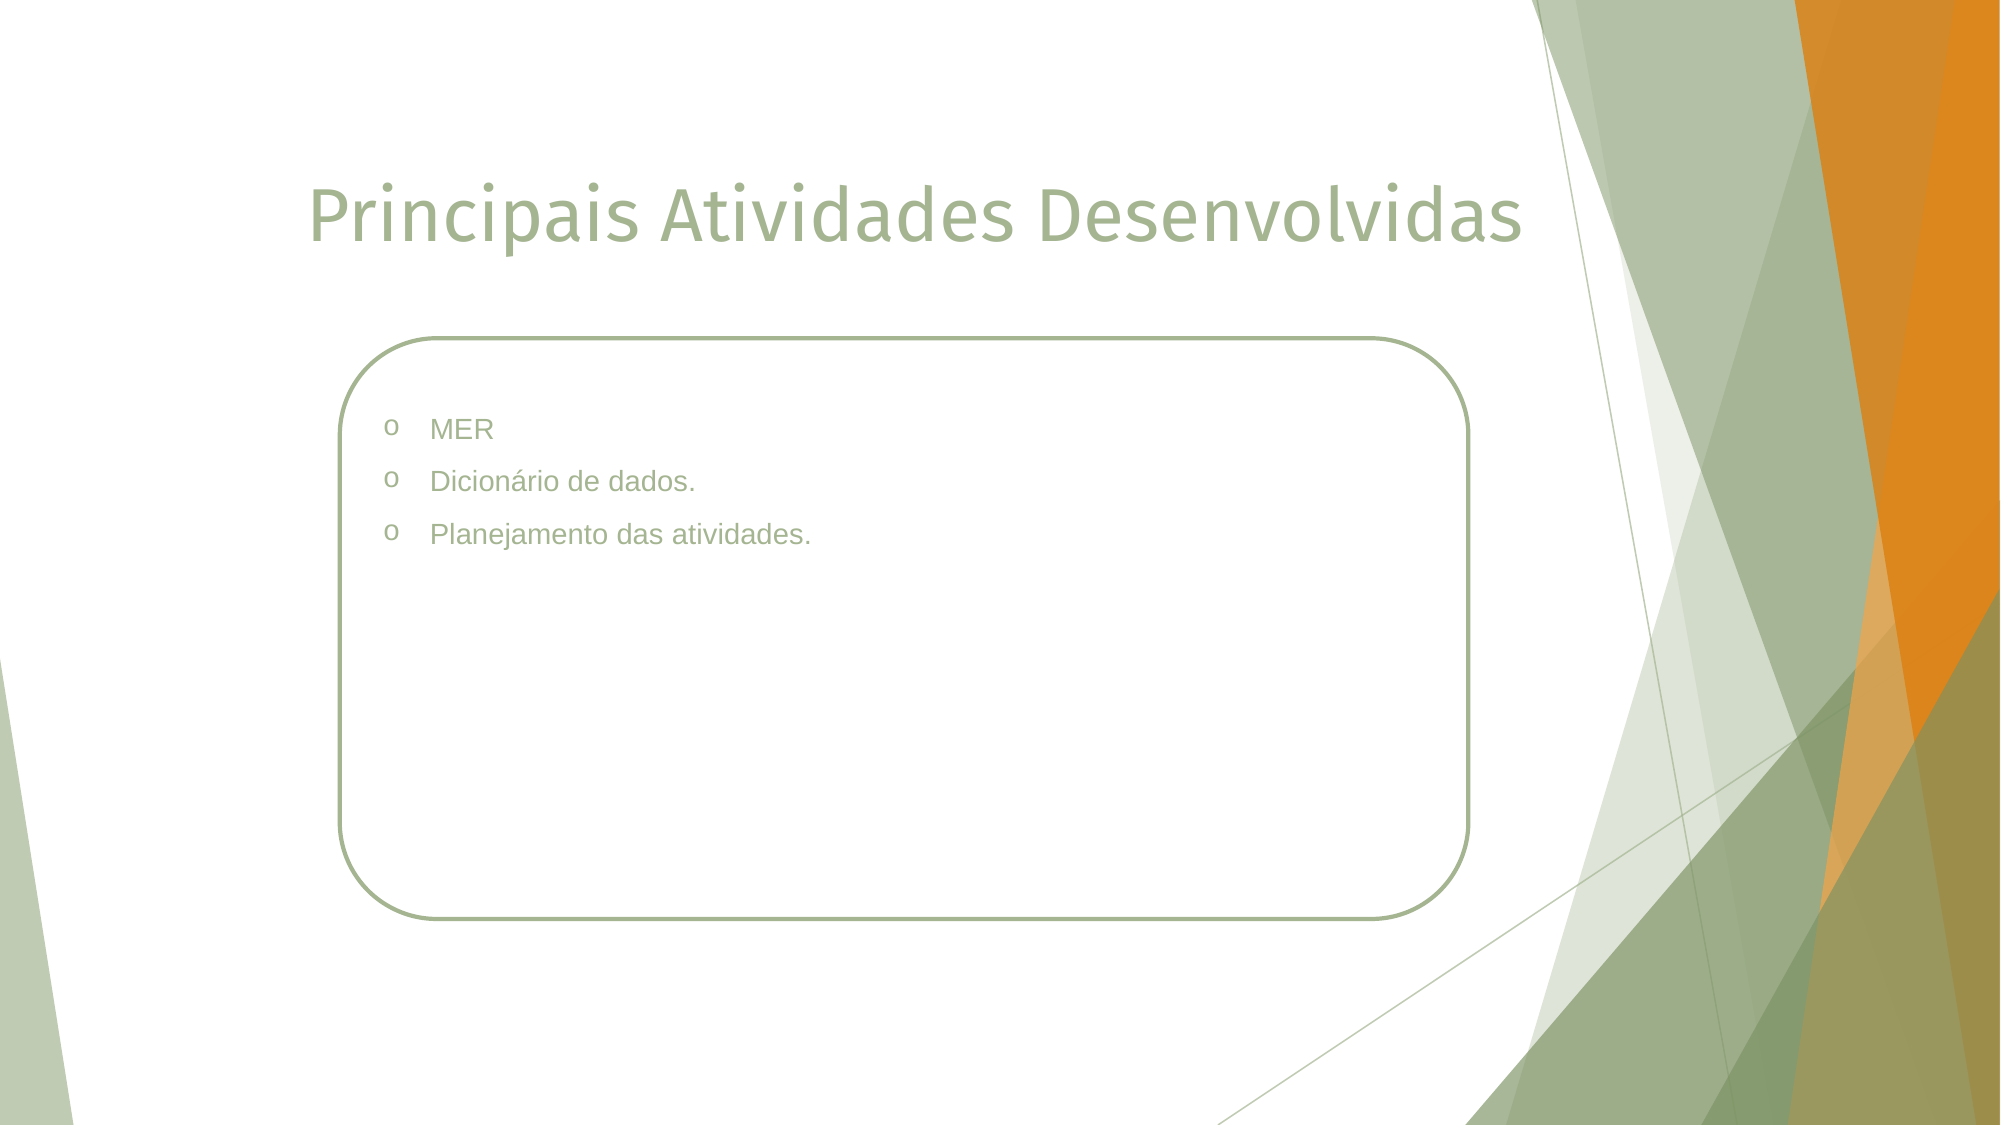

# Principais Atividades Desenvolvidas
MER
Dicionário de dados.
Planejamento das atividades.